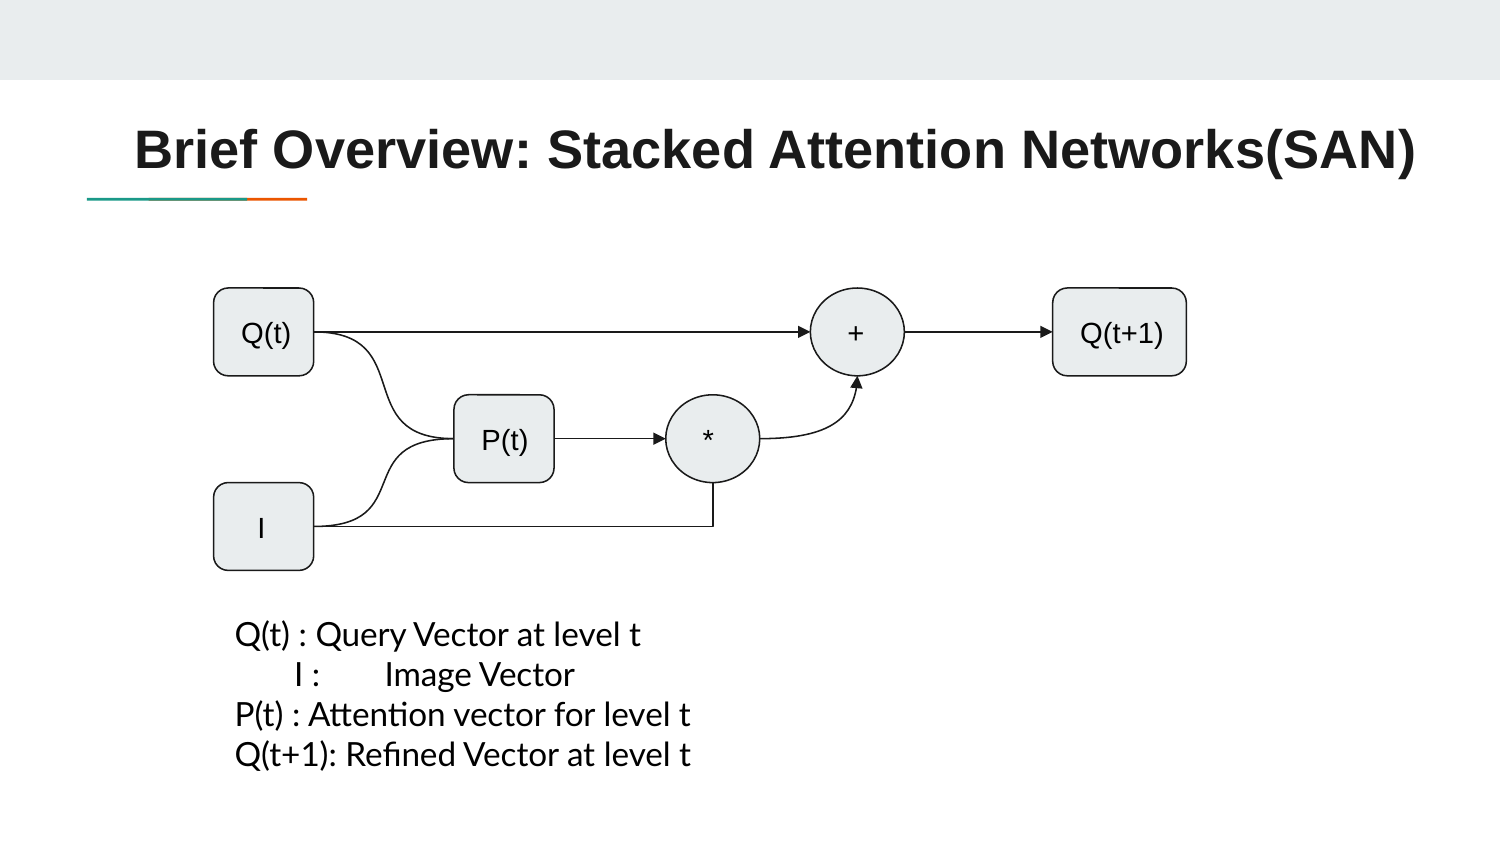

# Brief Overview: Stacked Attention Networks(SAN)

 Q(t)
 +
 Q(t+1)

 P(t)
 *
   I
Q(t) : Query Vector at level t
       I : 	Image Vector
P(t) : Attention vector for level t
Q(t+1): Refined Vector at level t